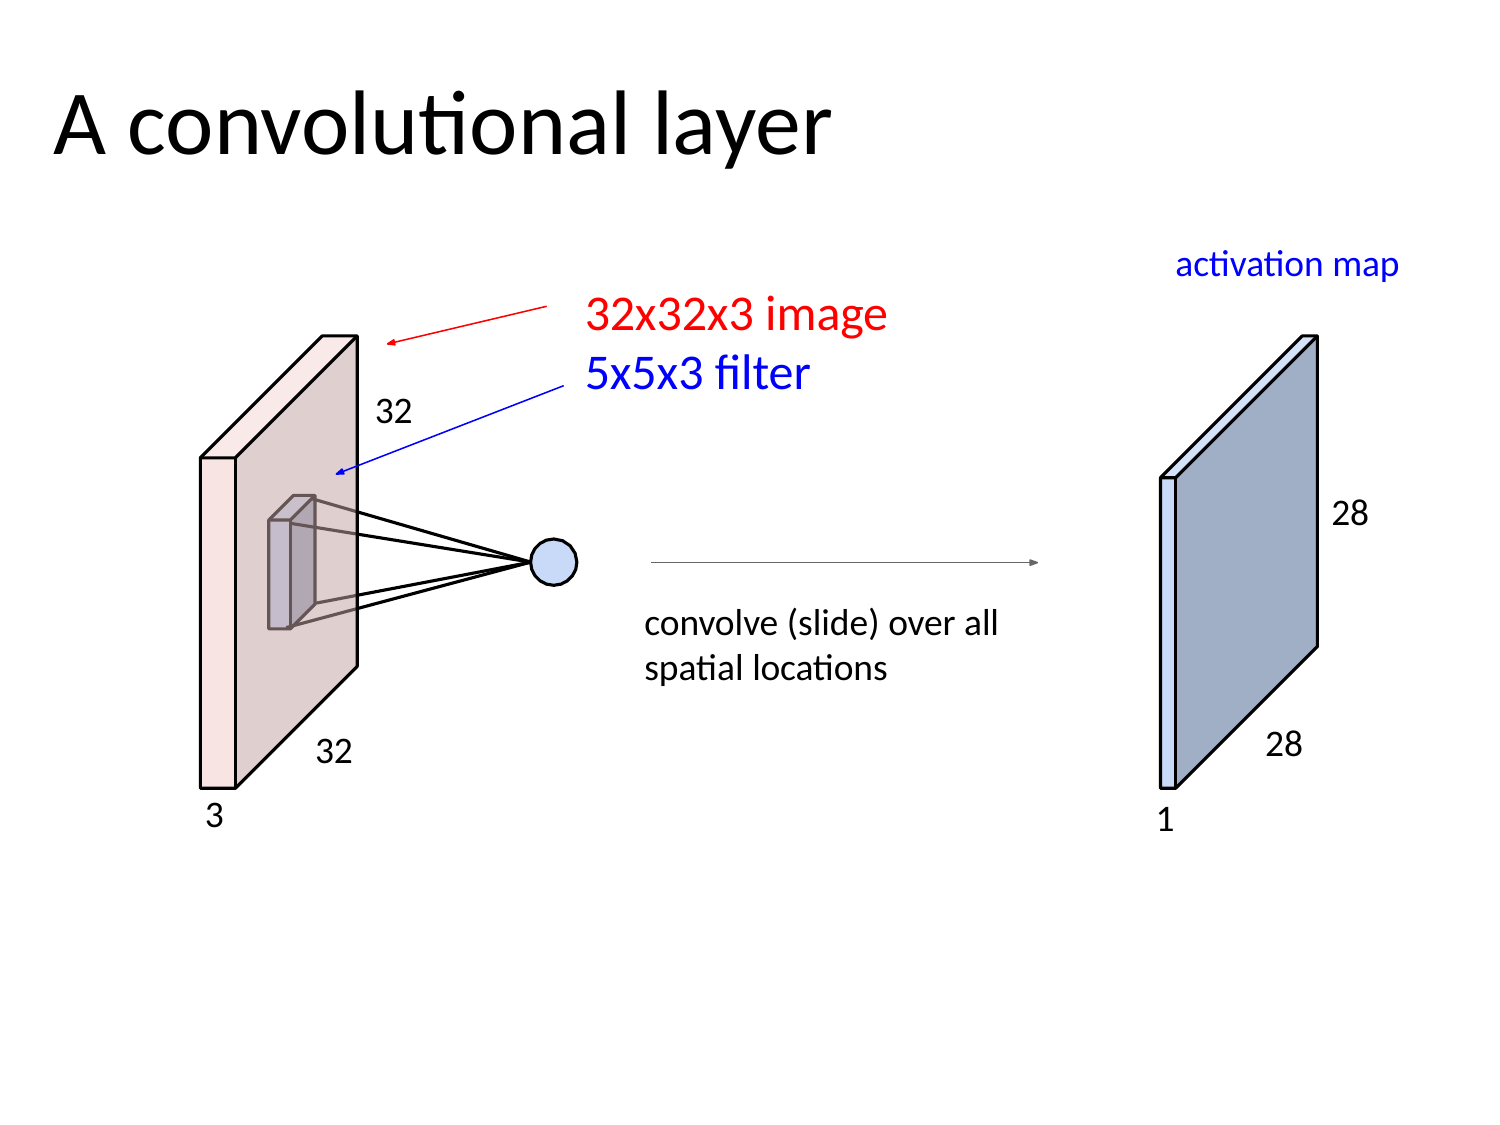

# A convolutional layer
activation map
32x32x3 image  5x5x3 filter
32

28

convolve (slide) over all  spatial locations
28
32
3
1
Fei-Fei Li & Justin Johnson & Serena Yeung	Lecture 5 -	April 17, 2018